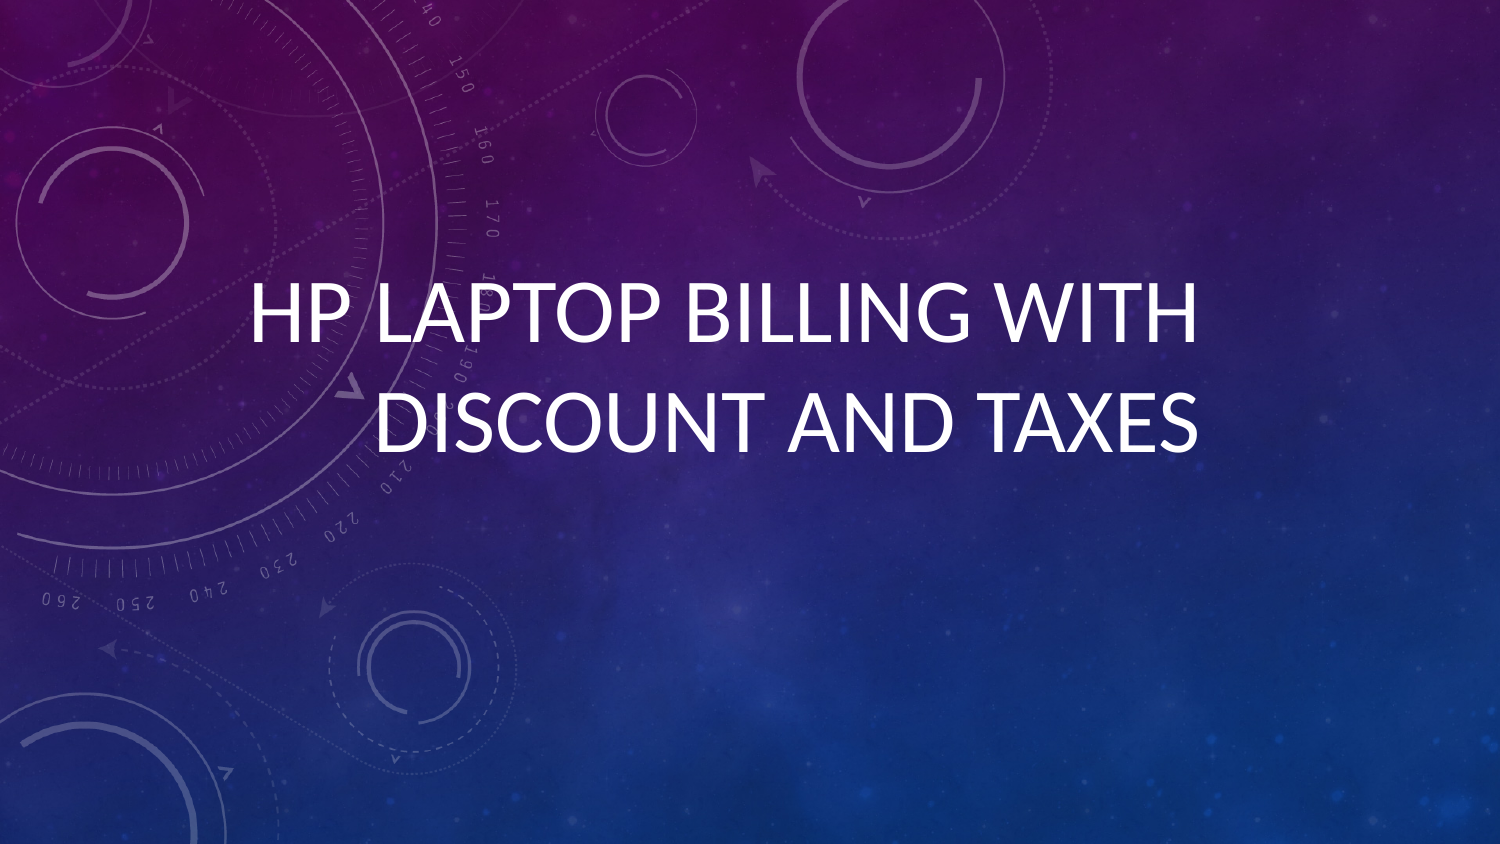

# HP Laptop Billing with Discount and Taxes